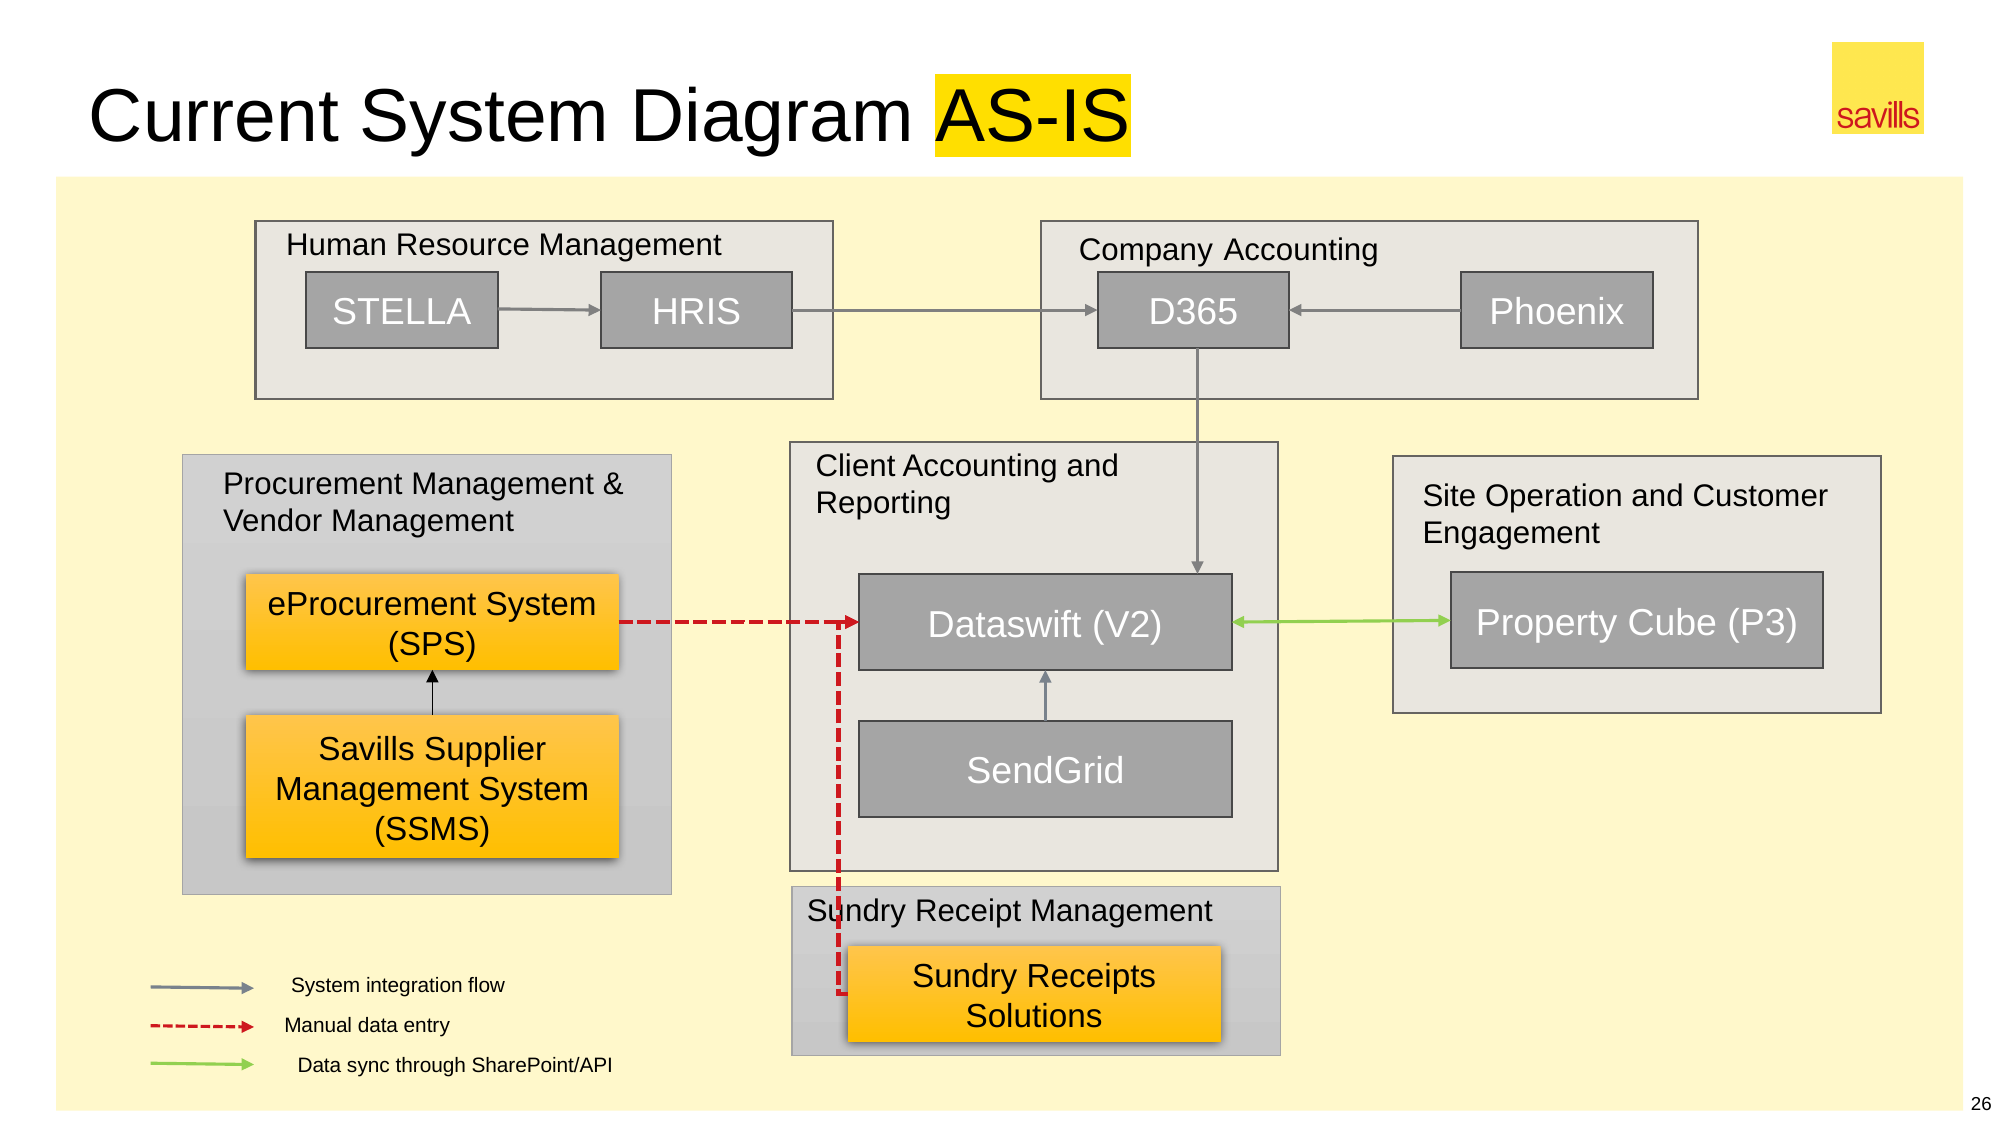

# Current System Diagram AS-IS

Company Accounting
Human Resource Management

STELLA
D365
Phoenix
HRIS
Client Accounting and Reporting

Procurement Management &
Vendor Management

Site Operation and Customer Engagement
Property Cube (P3)
eProcurement System (SPS)
Dataswift (V2)
Savills Supplier Management System (SSMS)
SendGrid
Sundry Receipt Management

Sundry Receipts Solutions
System integration flow
Manual data entry
Data sync through SharePoint/API

26